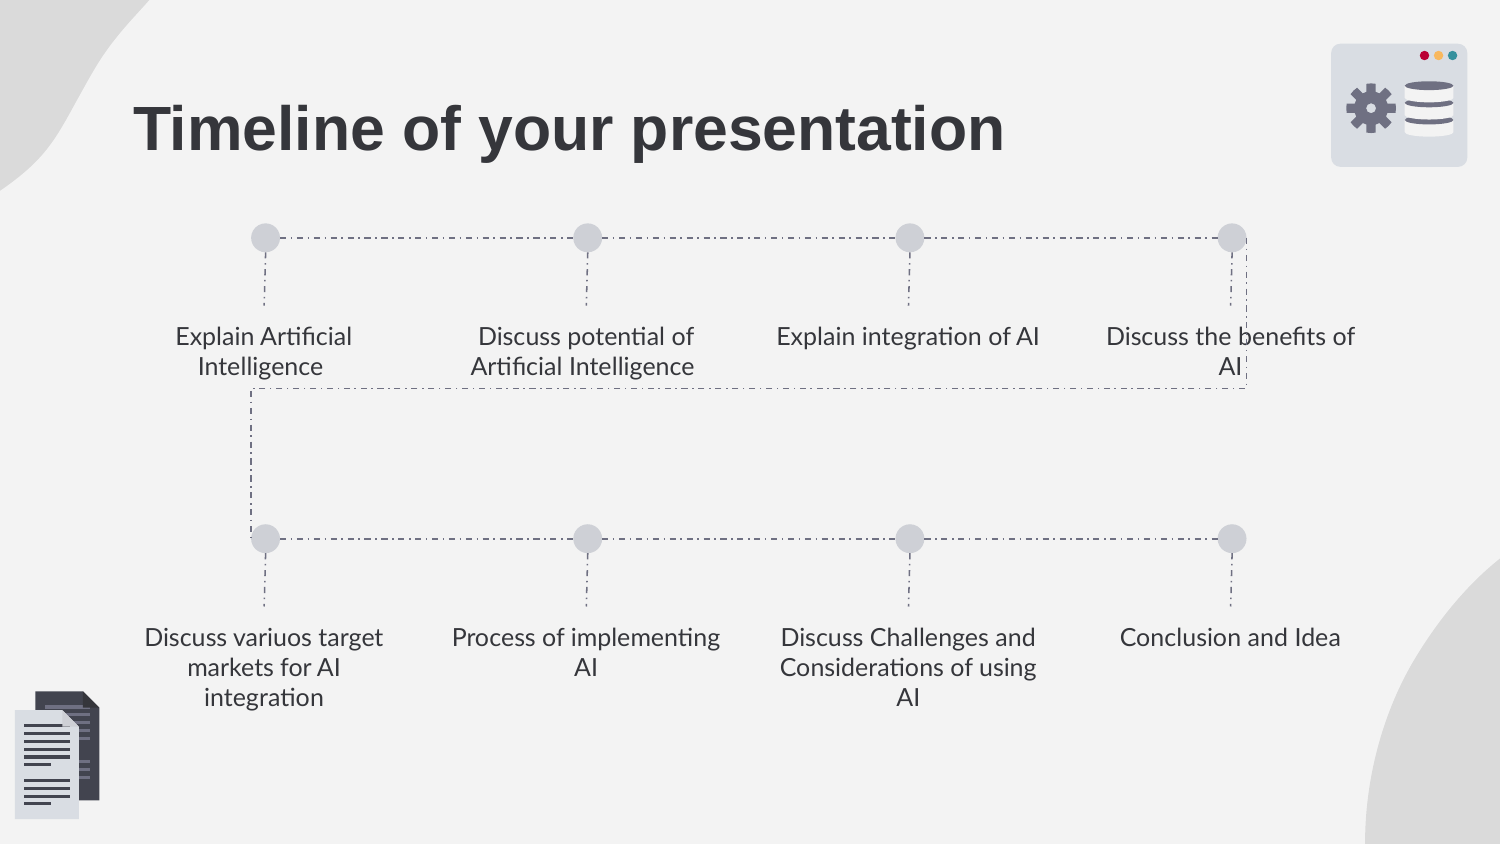

# Timeline of your presentation

Explain Artificial Intelligence
Discuss potential of Artificial Intelligence
Explain integration of AI
Discuss the benefits of AI

Discuss variuos target markets for AI integration
Process of implementing AI
Discuss Challenges and Considerations of using AI
Conclusion and Idea